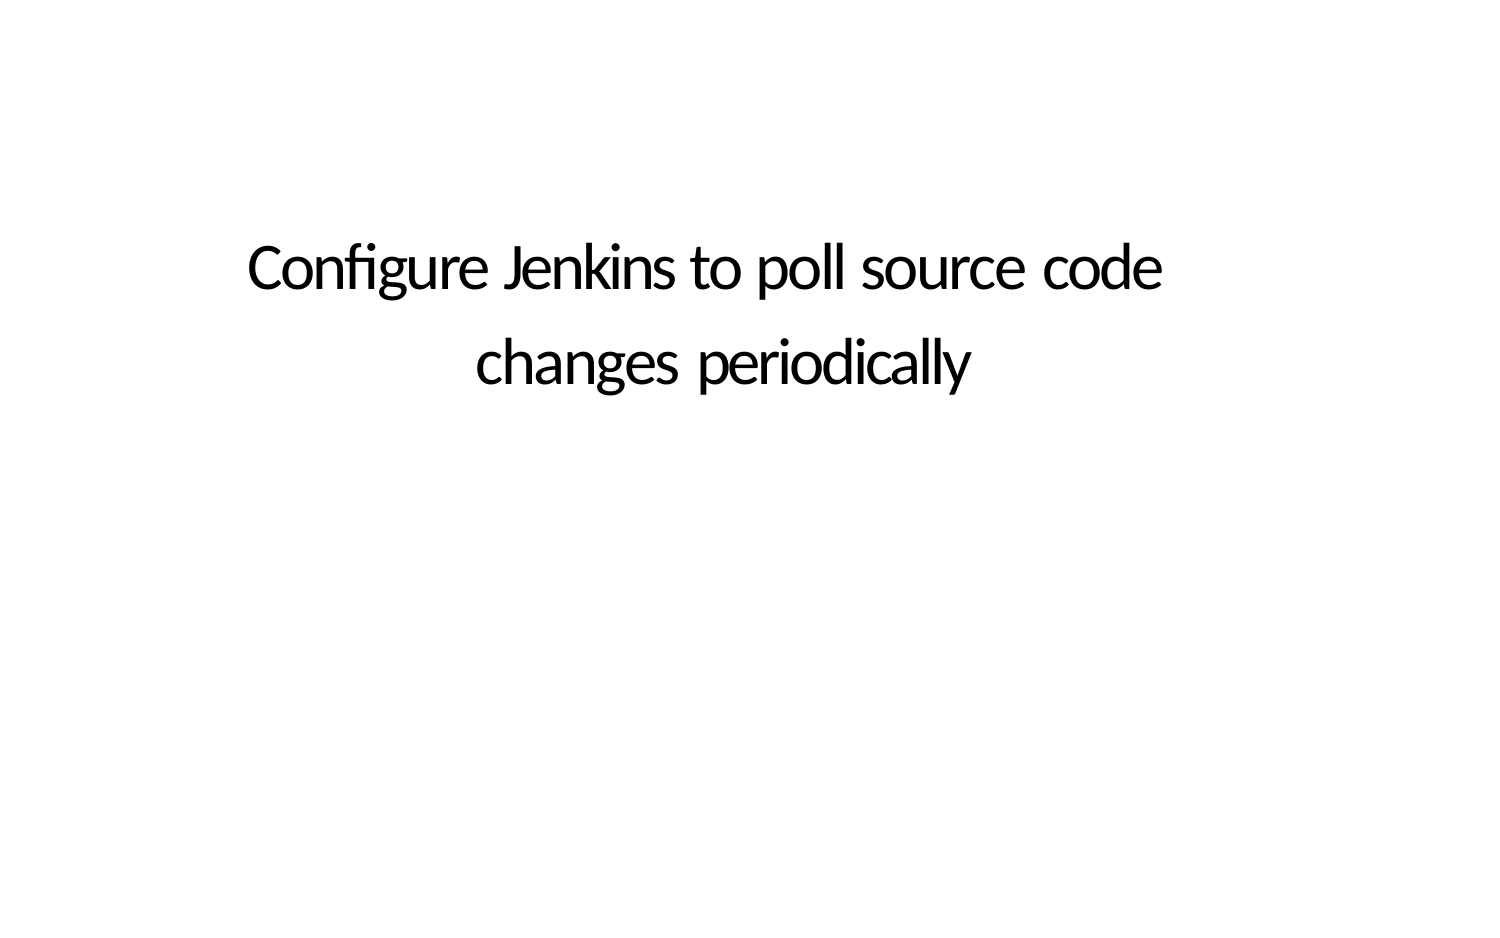

# Configure Jenkins to poll source code  changes periodically